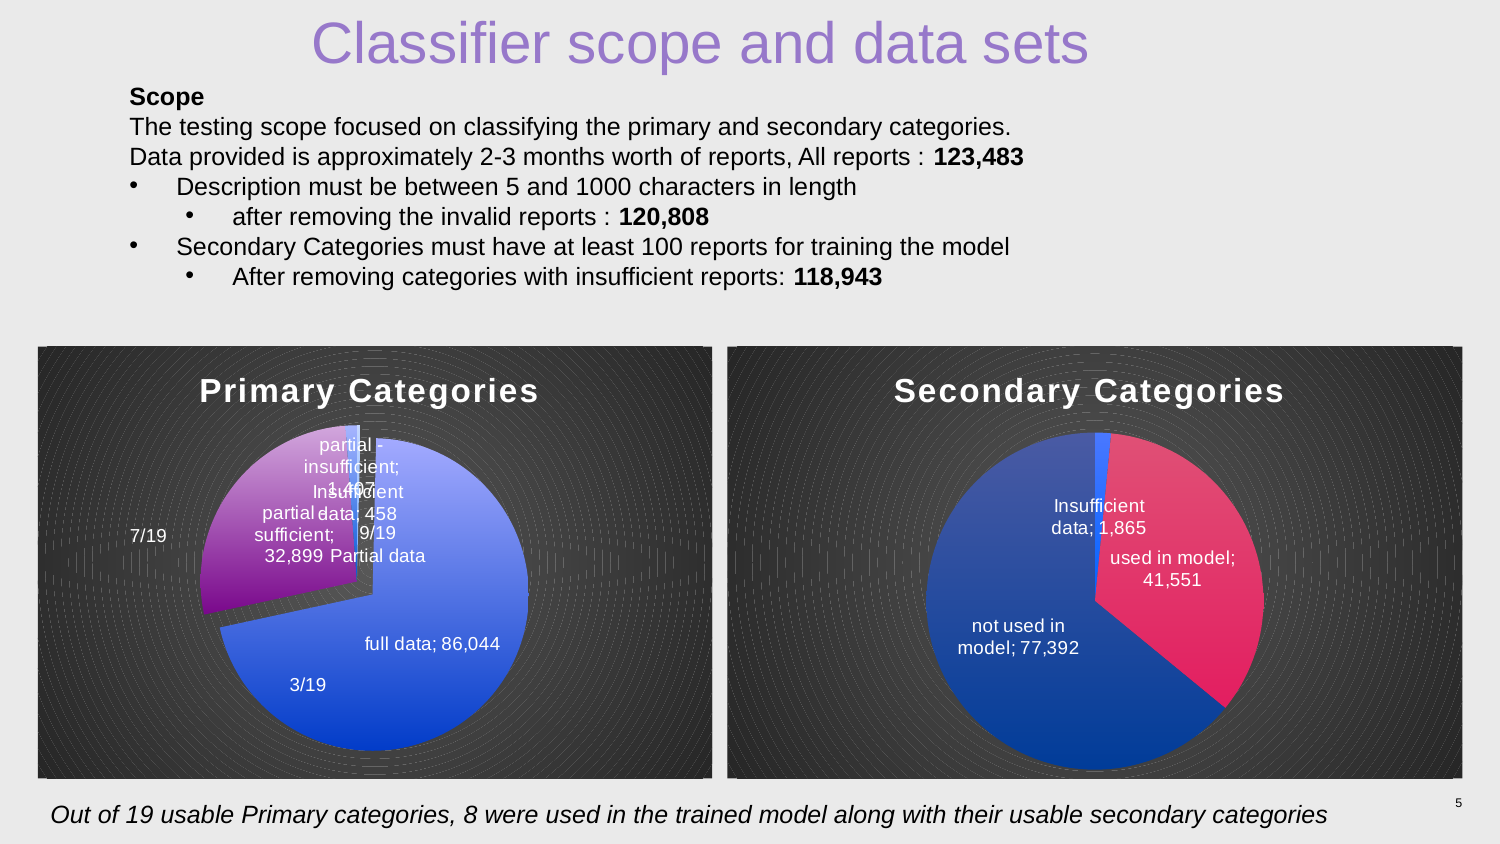

# Classifier scope and data sets
Scope
The testing scope focused on classifying the primary and secondary categories.
Data provided is approximately 2-3 months worth of reports, All reports : 123,483
Description must be between 5 and 1000 characters in length
after removing the invalid reports : 120,808
Secondary Categories must have at least 100 reports for training the model
After removing categories with insufficient reports: 118,943

[unsupported chart]

[unsupported chart]

9/19
Partial data
7/19
3/19
Out of 19 usable Primary categories, 8 were used in the trained model along with their usable secondary categories
5